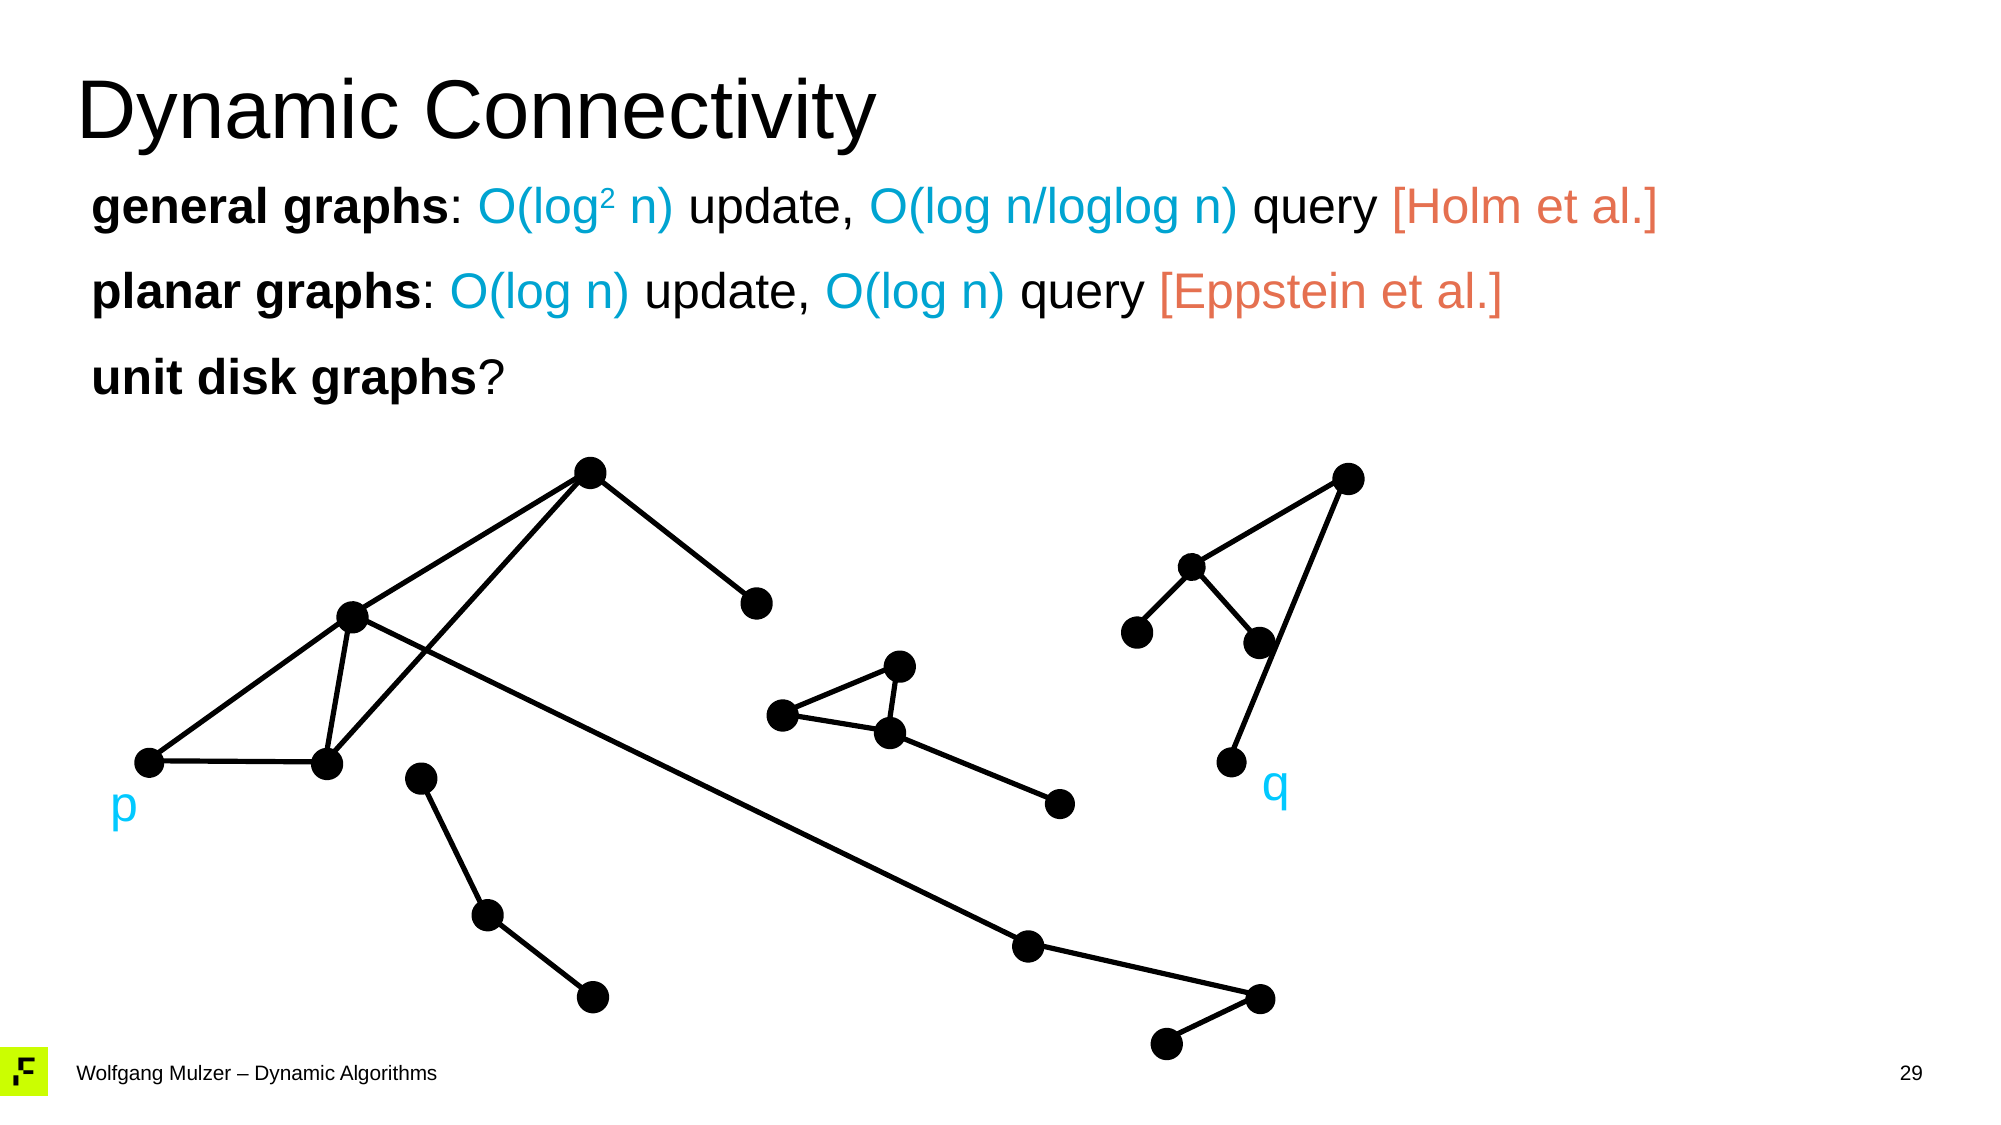

# Dynamic Connectivity
general graphs: O(log2 n) update, O(log n/loglog n) query [Holm et al.]
planar graphs: O(log n) update, O(log n) query [Eppstein et al.]
unit disk graphs?

q

p

29
Wolfgang Mulzer – Dynamic Algorithms